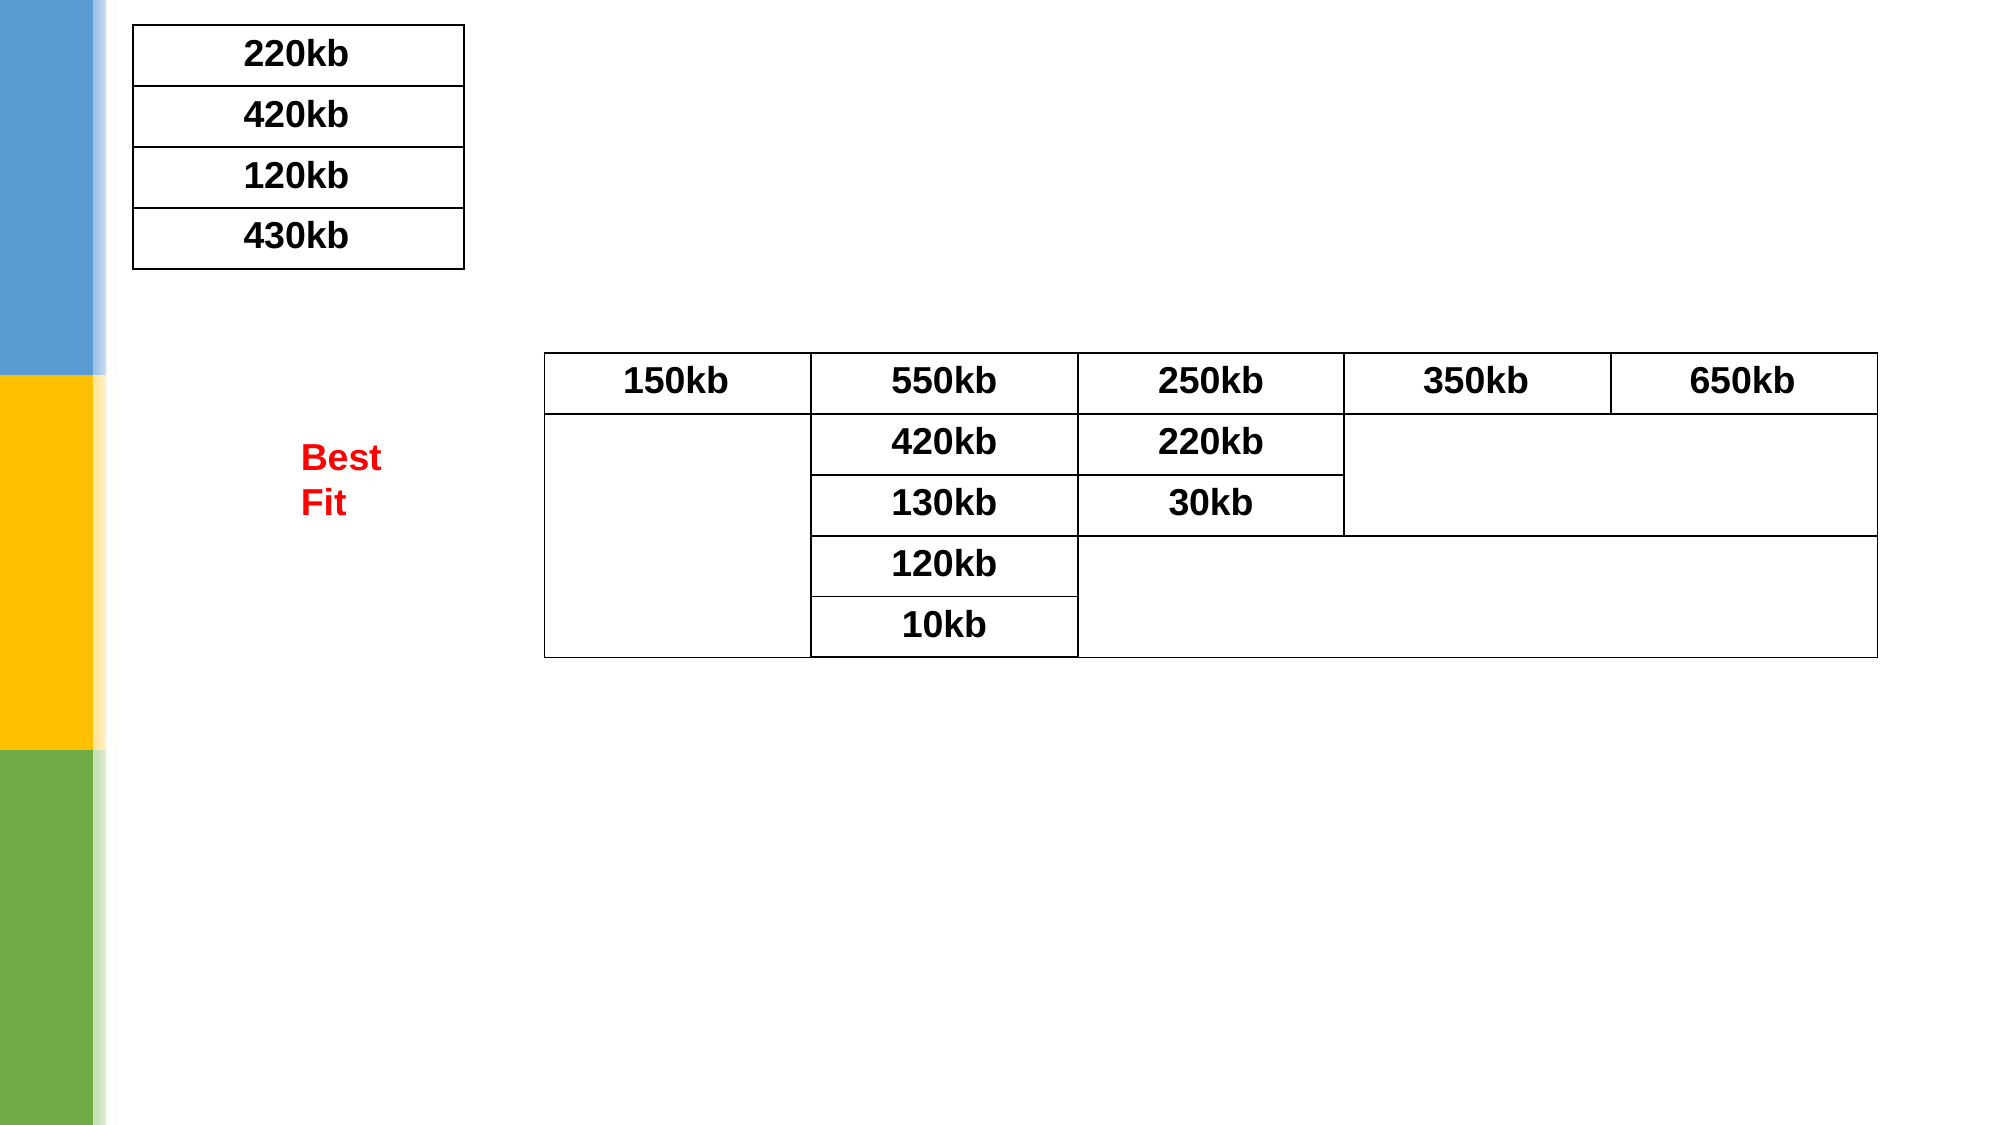

| 220kb |
| --- |
| 420kb |
| 120kb |
| 430kb |
| 150kb | 550kb | 250kb | 350kb | 650kb |
| --- | --- | --- | --- | --- |
|  | 420kb | 220kb |  |  |
|  | 130kb | 30kb |  |  |
|  | 120kb |  |  |  |
|  | 10kb |  |  |  |
Best Fit